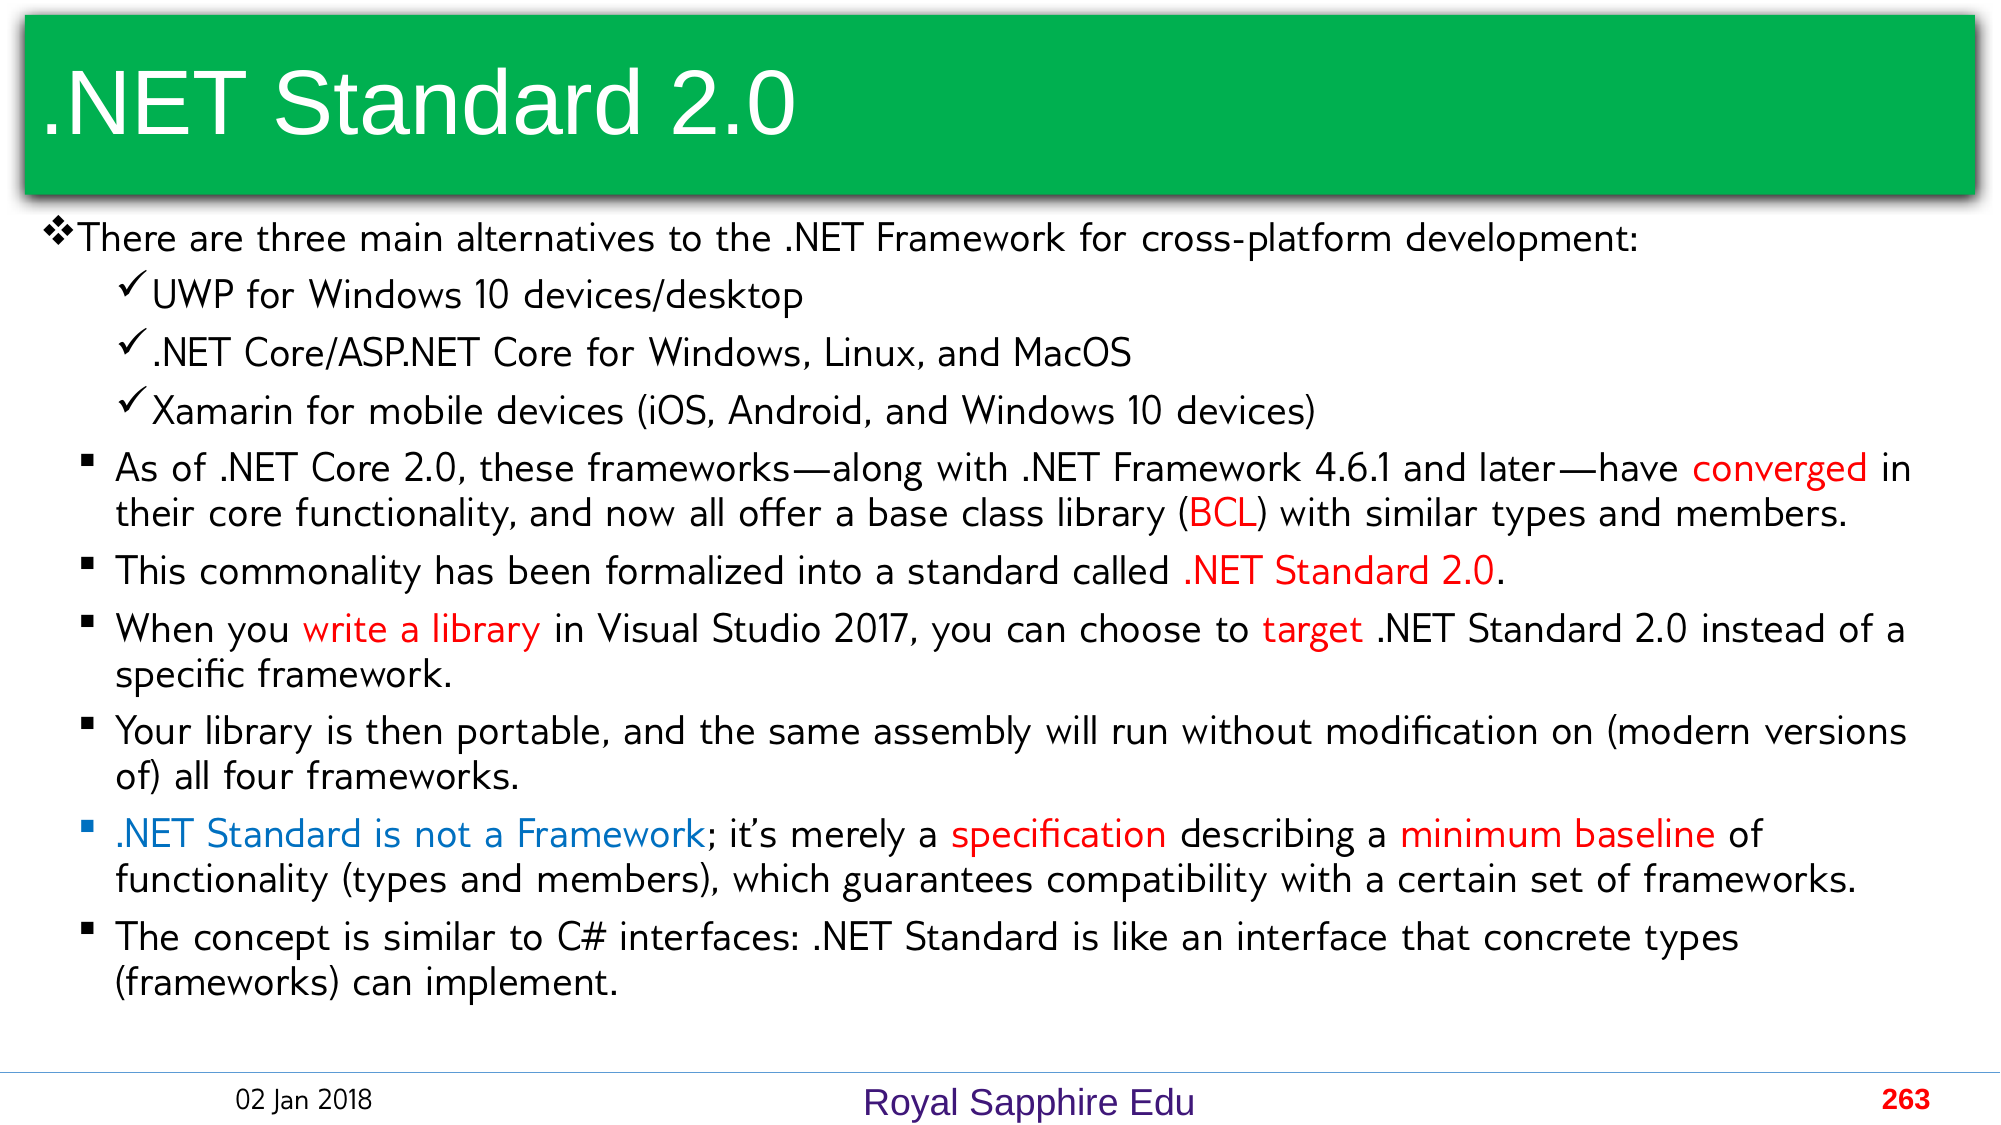

# .NET Standard 2.0
There are three main alternatives to the .NET Framework for cross-platform development:
UWP for Windows 10 devices/desktop
.NET Core/ASP.NET Core for Windows, Linux, and MacOS
Xamarin for mobile devices (iOS, Android, and Windows 10 devices)
As of .NET Core 2.0, these frameworks—along with .NET Framework 4.6.1 and later—have converged in their core functionality, and now all offer a base class library (BCL) with similar types and members.
This commonality has been formalized into a standard called .NET Standard 2.0.
When you write a library in Visual Studio 2017, you can choose to target .NET Standard 2.0 instead of a specific framework.
Your library is then portable, and the same assembly will run without modification on (modern versions of) all four frameworks.
.NET Standard is not a Framework; it’s merely a specification describing a minimum baseline of functionality (types and members), which guarantees compatibility with a certain set of frameworks.
The concept is similar to C# interfaces: .NET Standard is like an interface that concrete types (frameworks) can implement.

02 Jan 2018
263